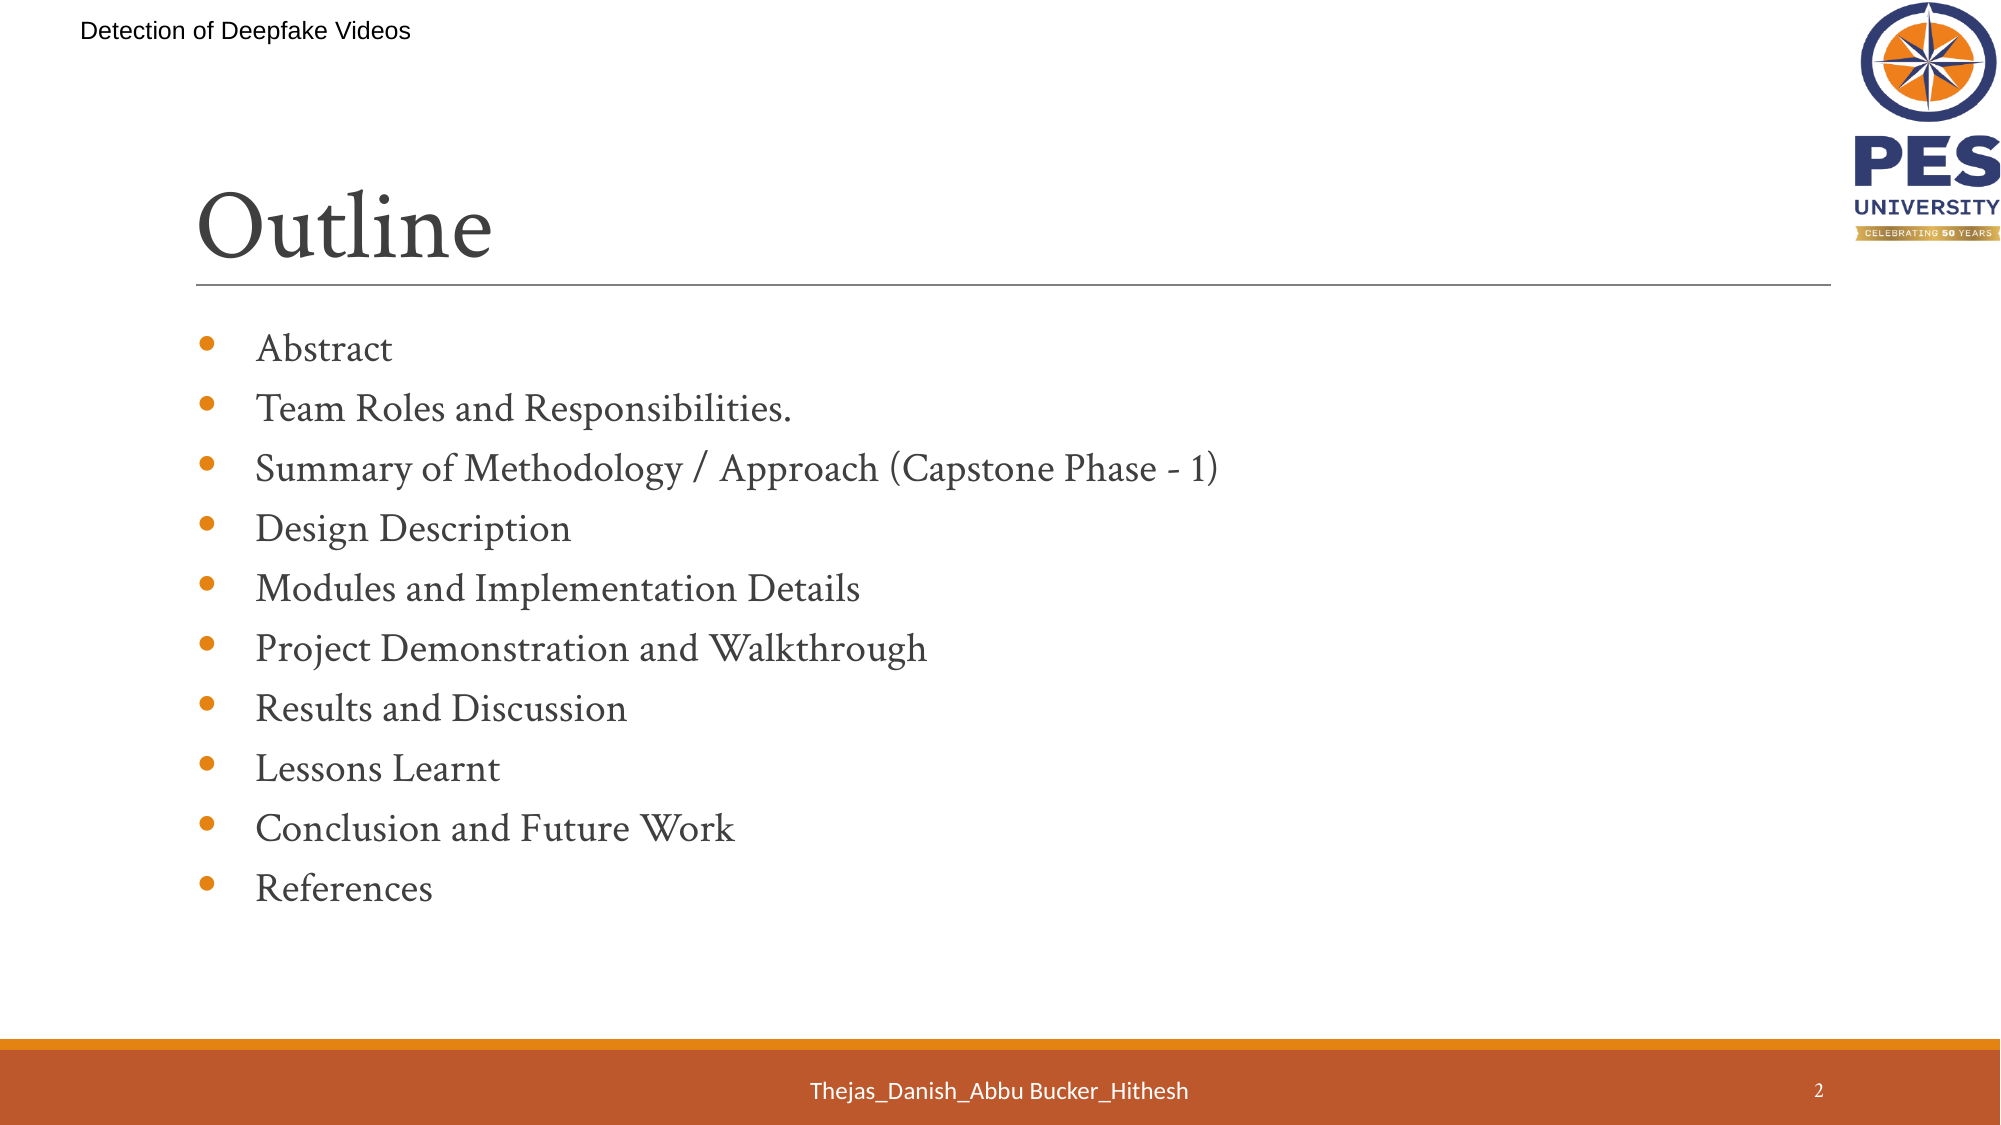

Detection of Deepfake Videos
# Outline
Abstract
Team Roles and Responsibilities.
Summary of Methodology / Approach (Capstone Phase - 1)
Design Description
Modules and Implementation Details
Project Demonstration and Walkthrough
Results and Discussion
Lessons Learnt
Conclusion and Future Work
References
Thejas_Danish_Abbu Bucker_Hithesh
2